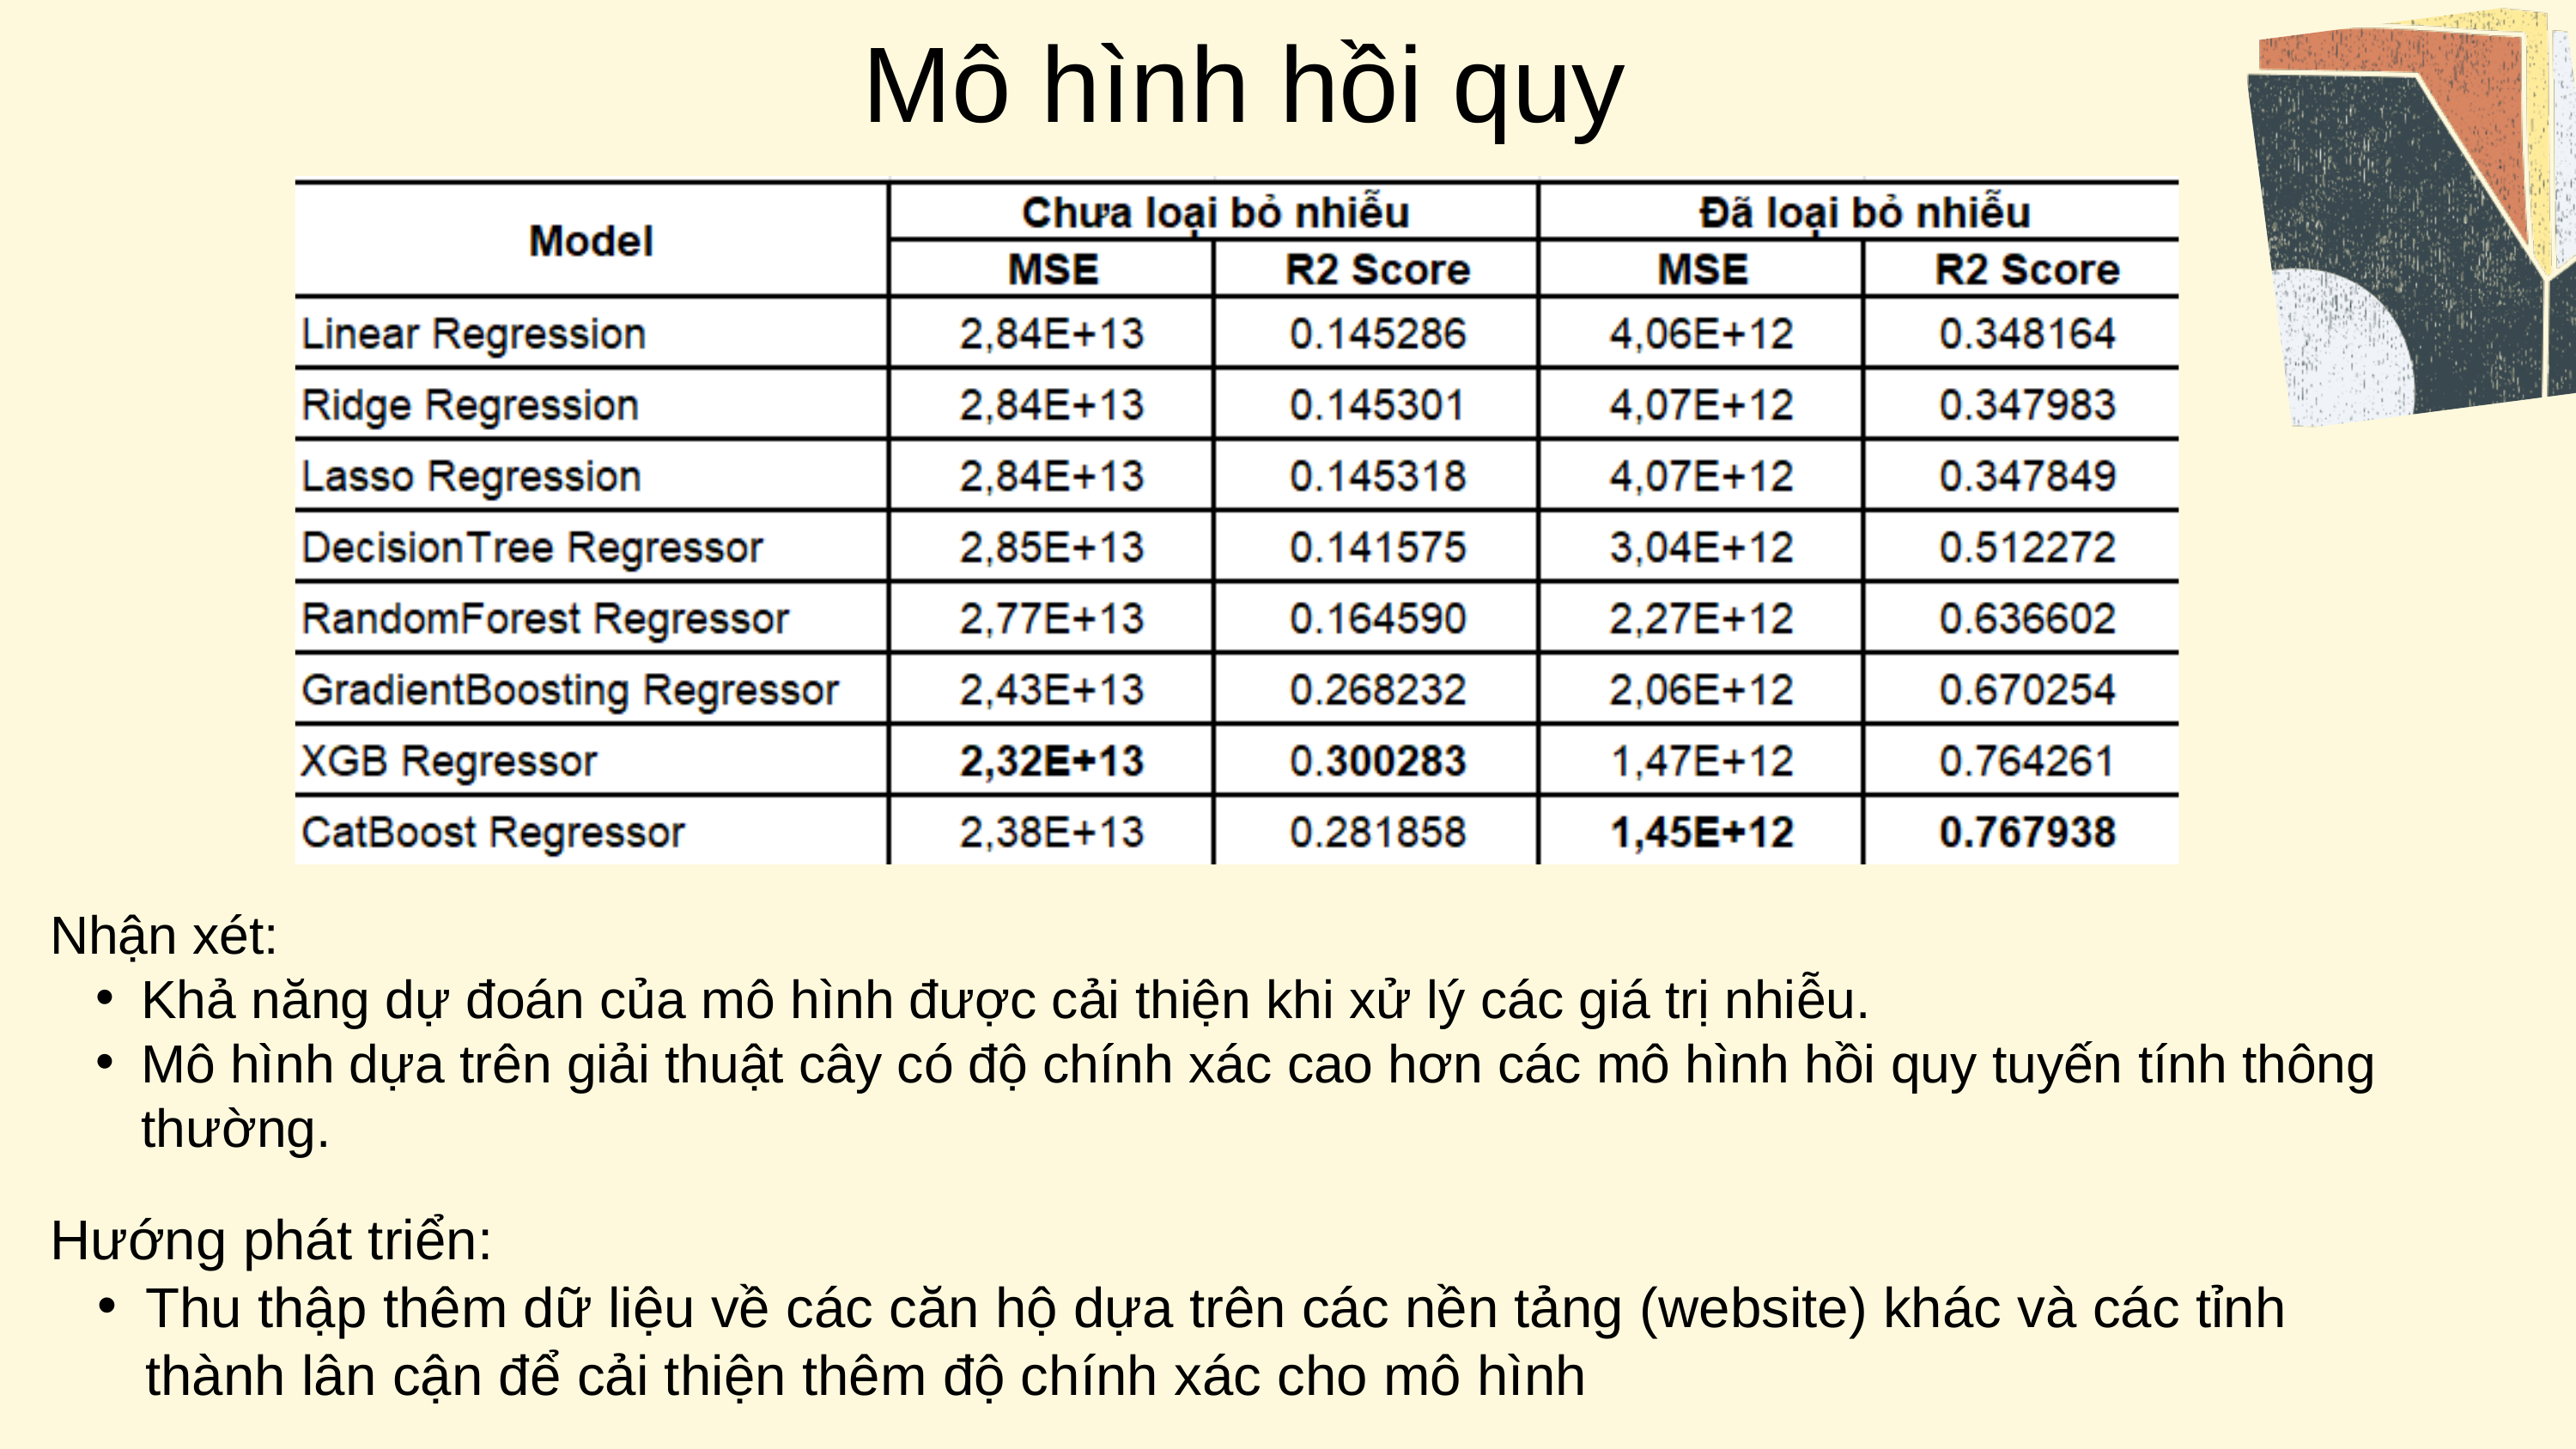

Mô hình hồi quy

Nhận xét:
Khả năng dự đoán của mô hình được cải thiện khi xử lý các giá trị nhiễu.
Mô hình dựa trên giải thuật cây có độ chính xác cao hơn các mô hình hồi quy tuyến tính thông thường.

Hướng phát triển:
Thu thập thêm dữ liệu về các căn hộ dựa trên các nền tảng (website) khác và các tỉnh thành lân cận để cải thiện thêm độ chính xác cho mô hình